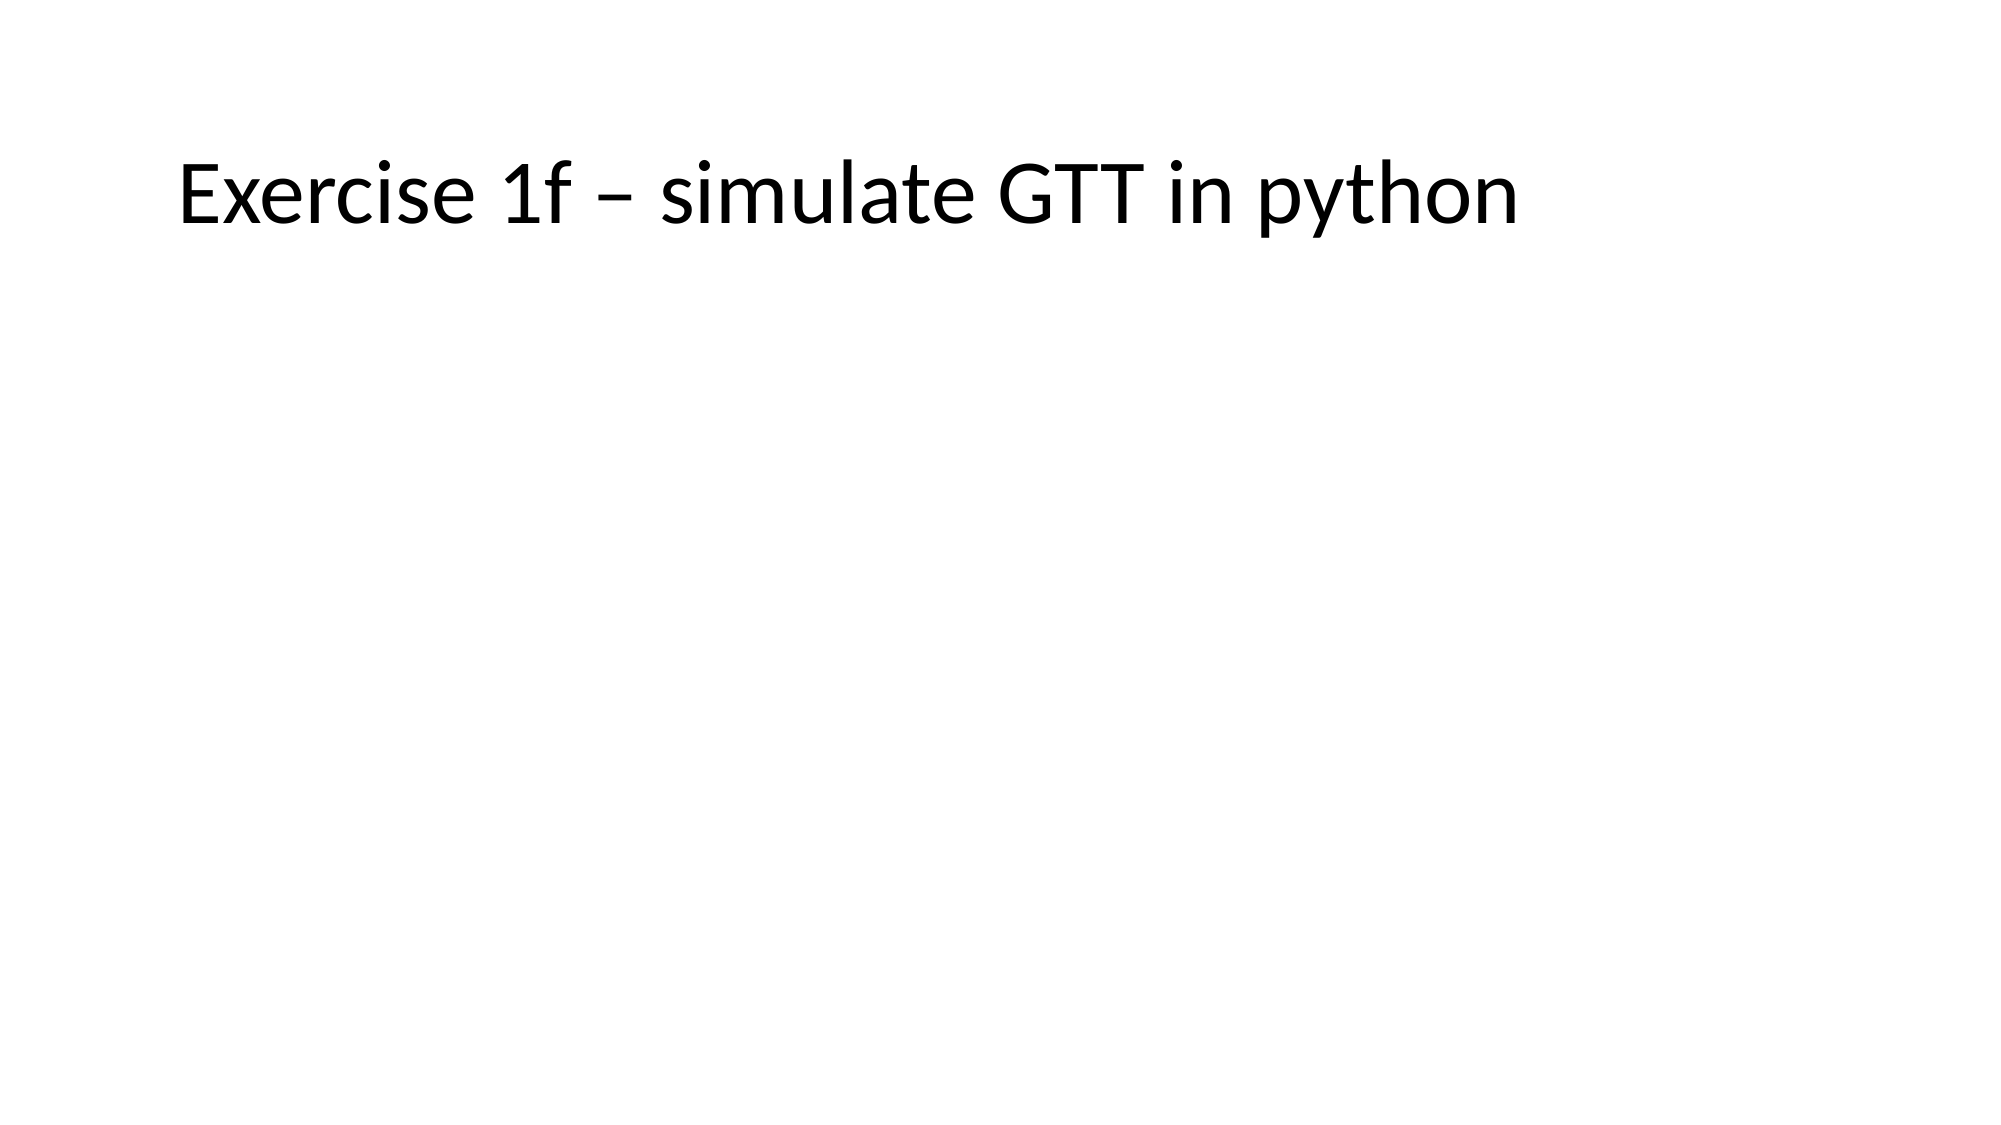

Exercise 1f – simulate GTT in python